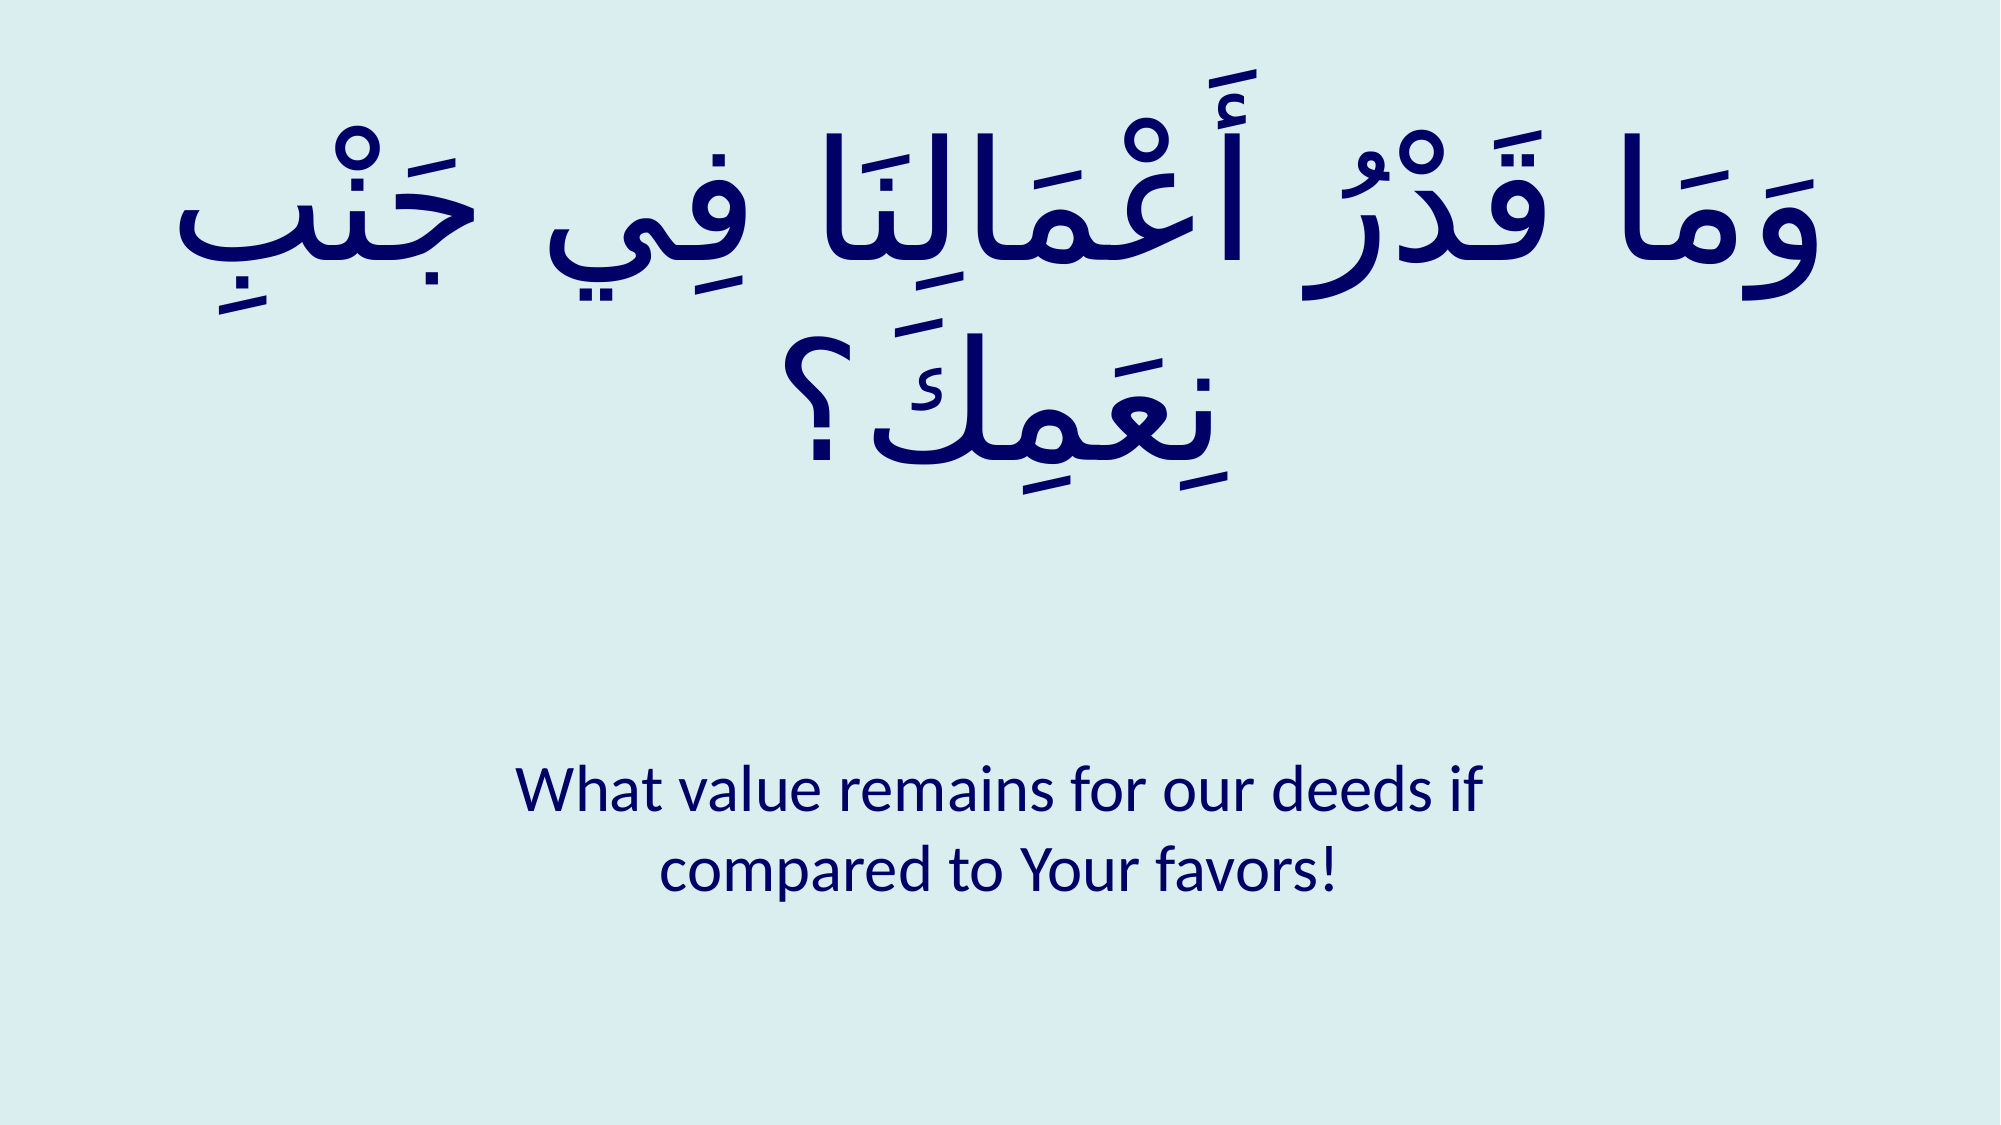

# وَمَا قَدْرُ أَعْمَالِنَا فِي جَنْبِ نِعَمِكَ؟
What value remains for our deeds if compared to Your favors!